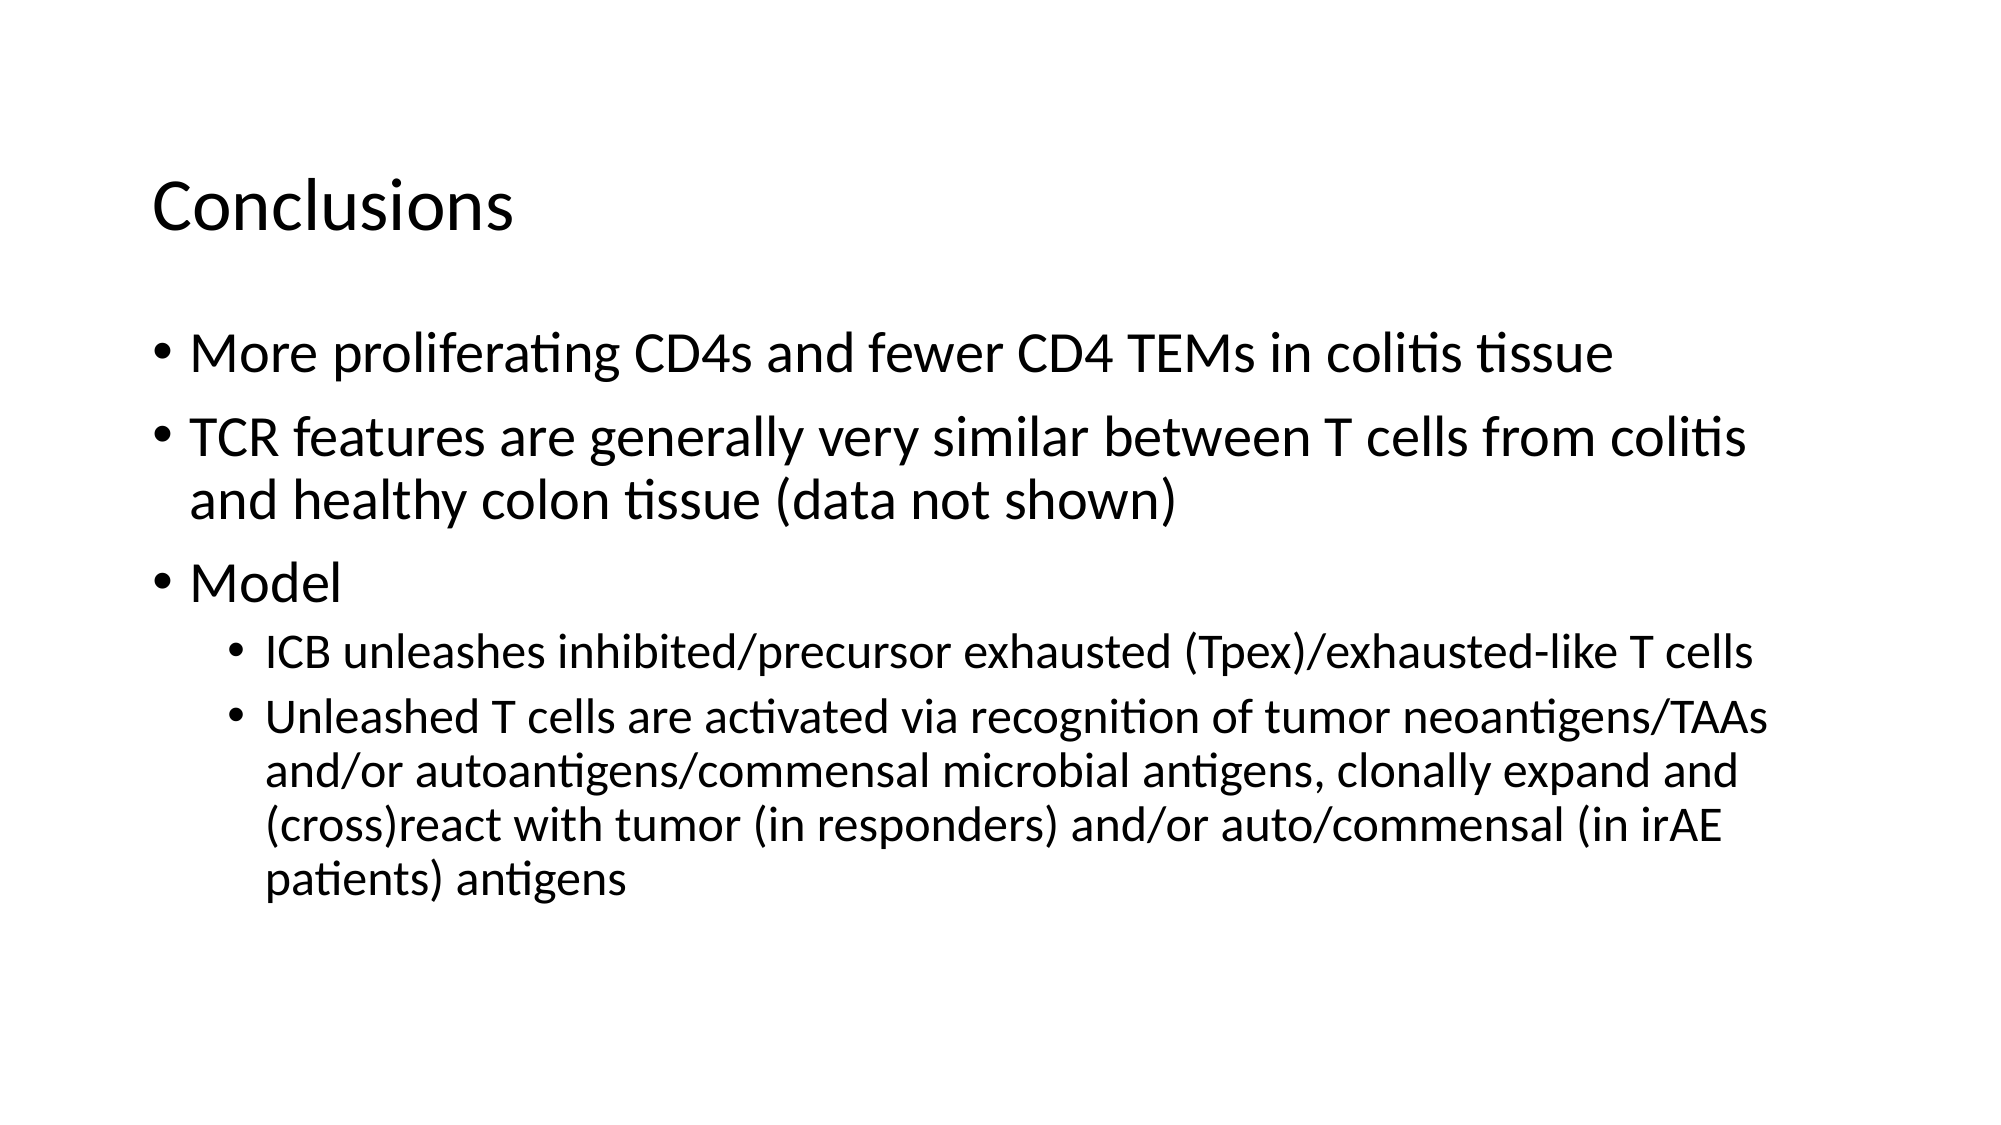

# Conclusions
More proliferating CD4s and fewer CD4 TEMs in colitis tissue
TCR features are generally very similar between T cells from colitis and healthy colon tissue (data not shown)
Model
ICB unleashes inhibited/precursor exhausted (Tpex)/exhausted-like T cells
Unleashed T cells are activated via recognition of tumor neoantigens/TAAs and/or autoantigens/commensal microbial antigens, clonally expand and (cross)react with tumor (in responders) and/or auto/commensal (in irAE patients) antigens